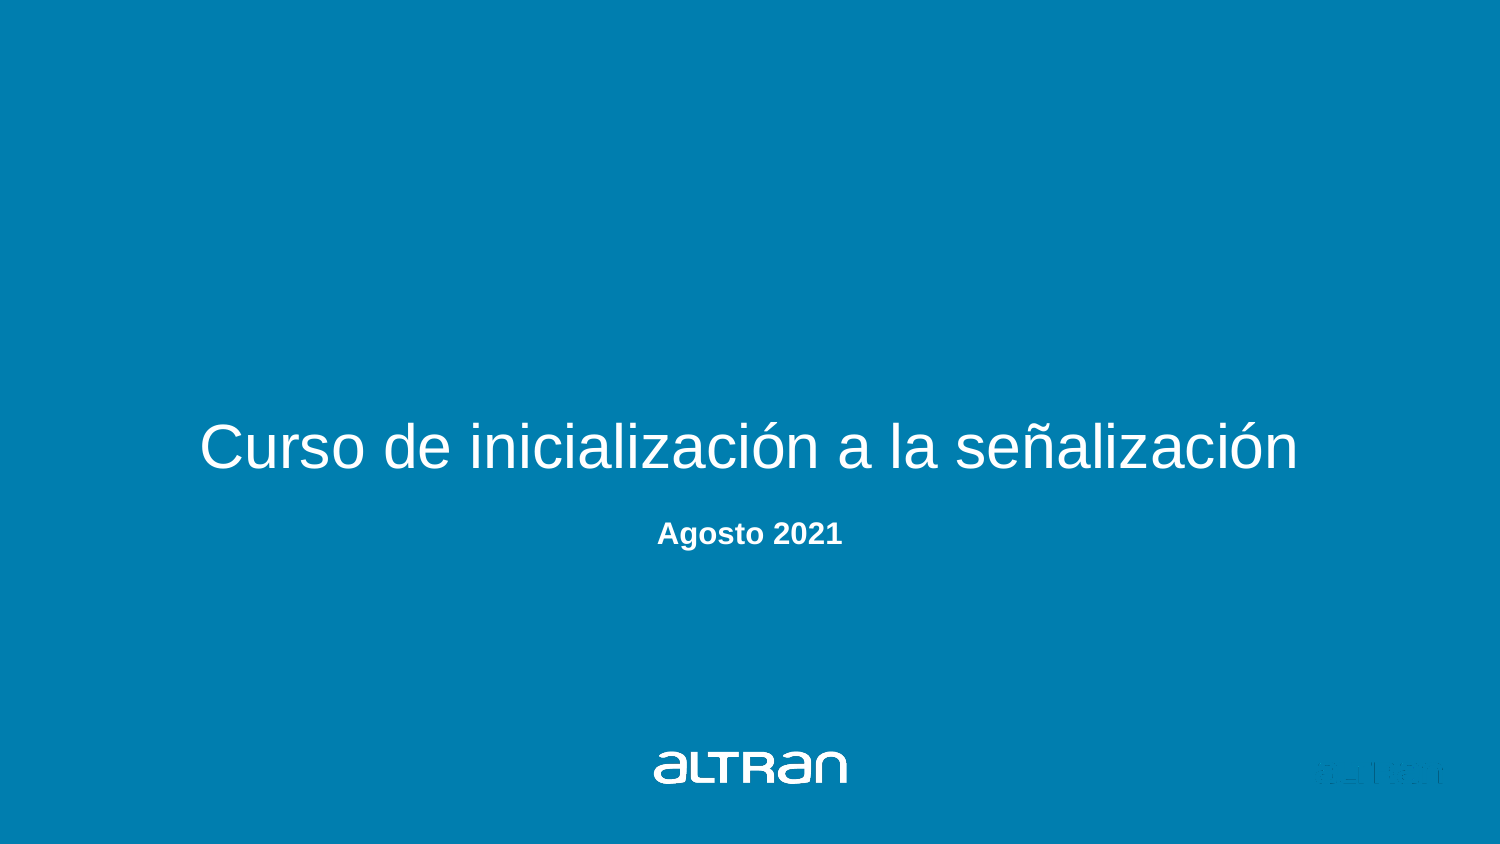

Curso de inicialización a la señalización
Agosto 2021